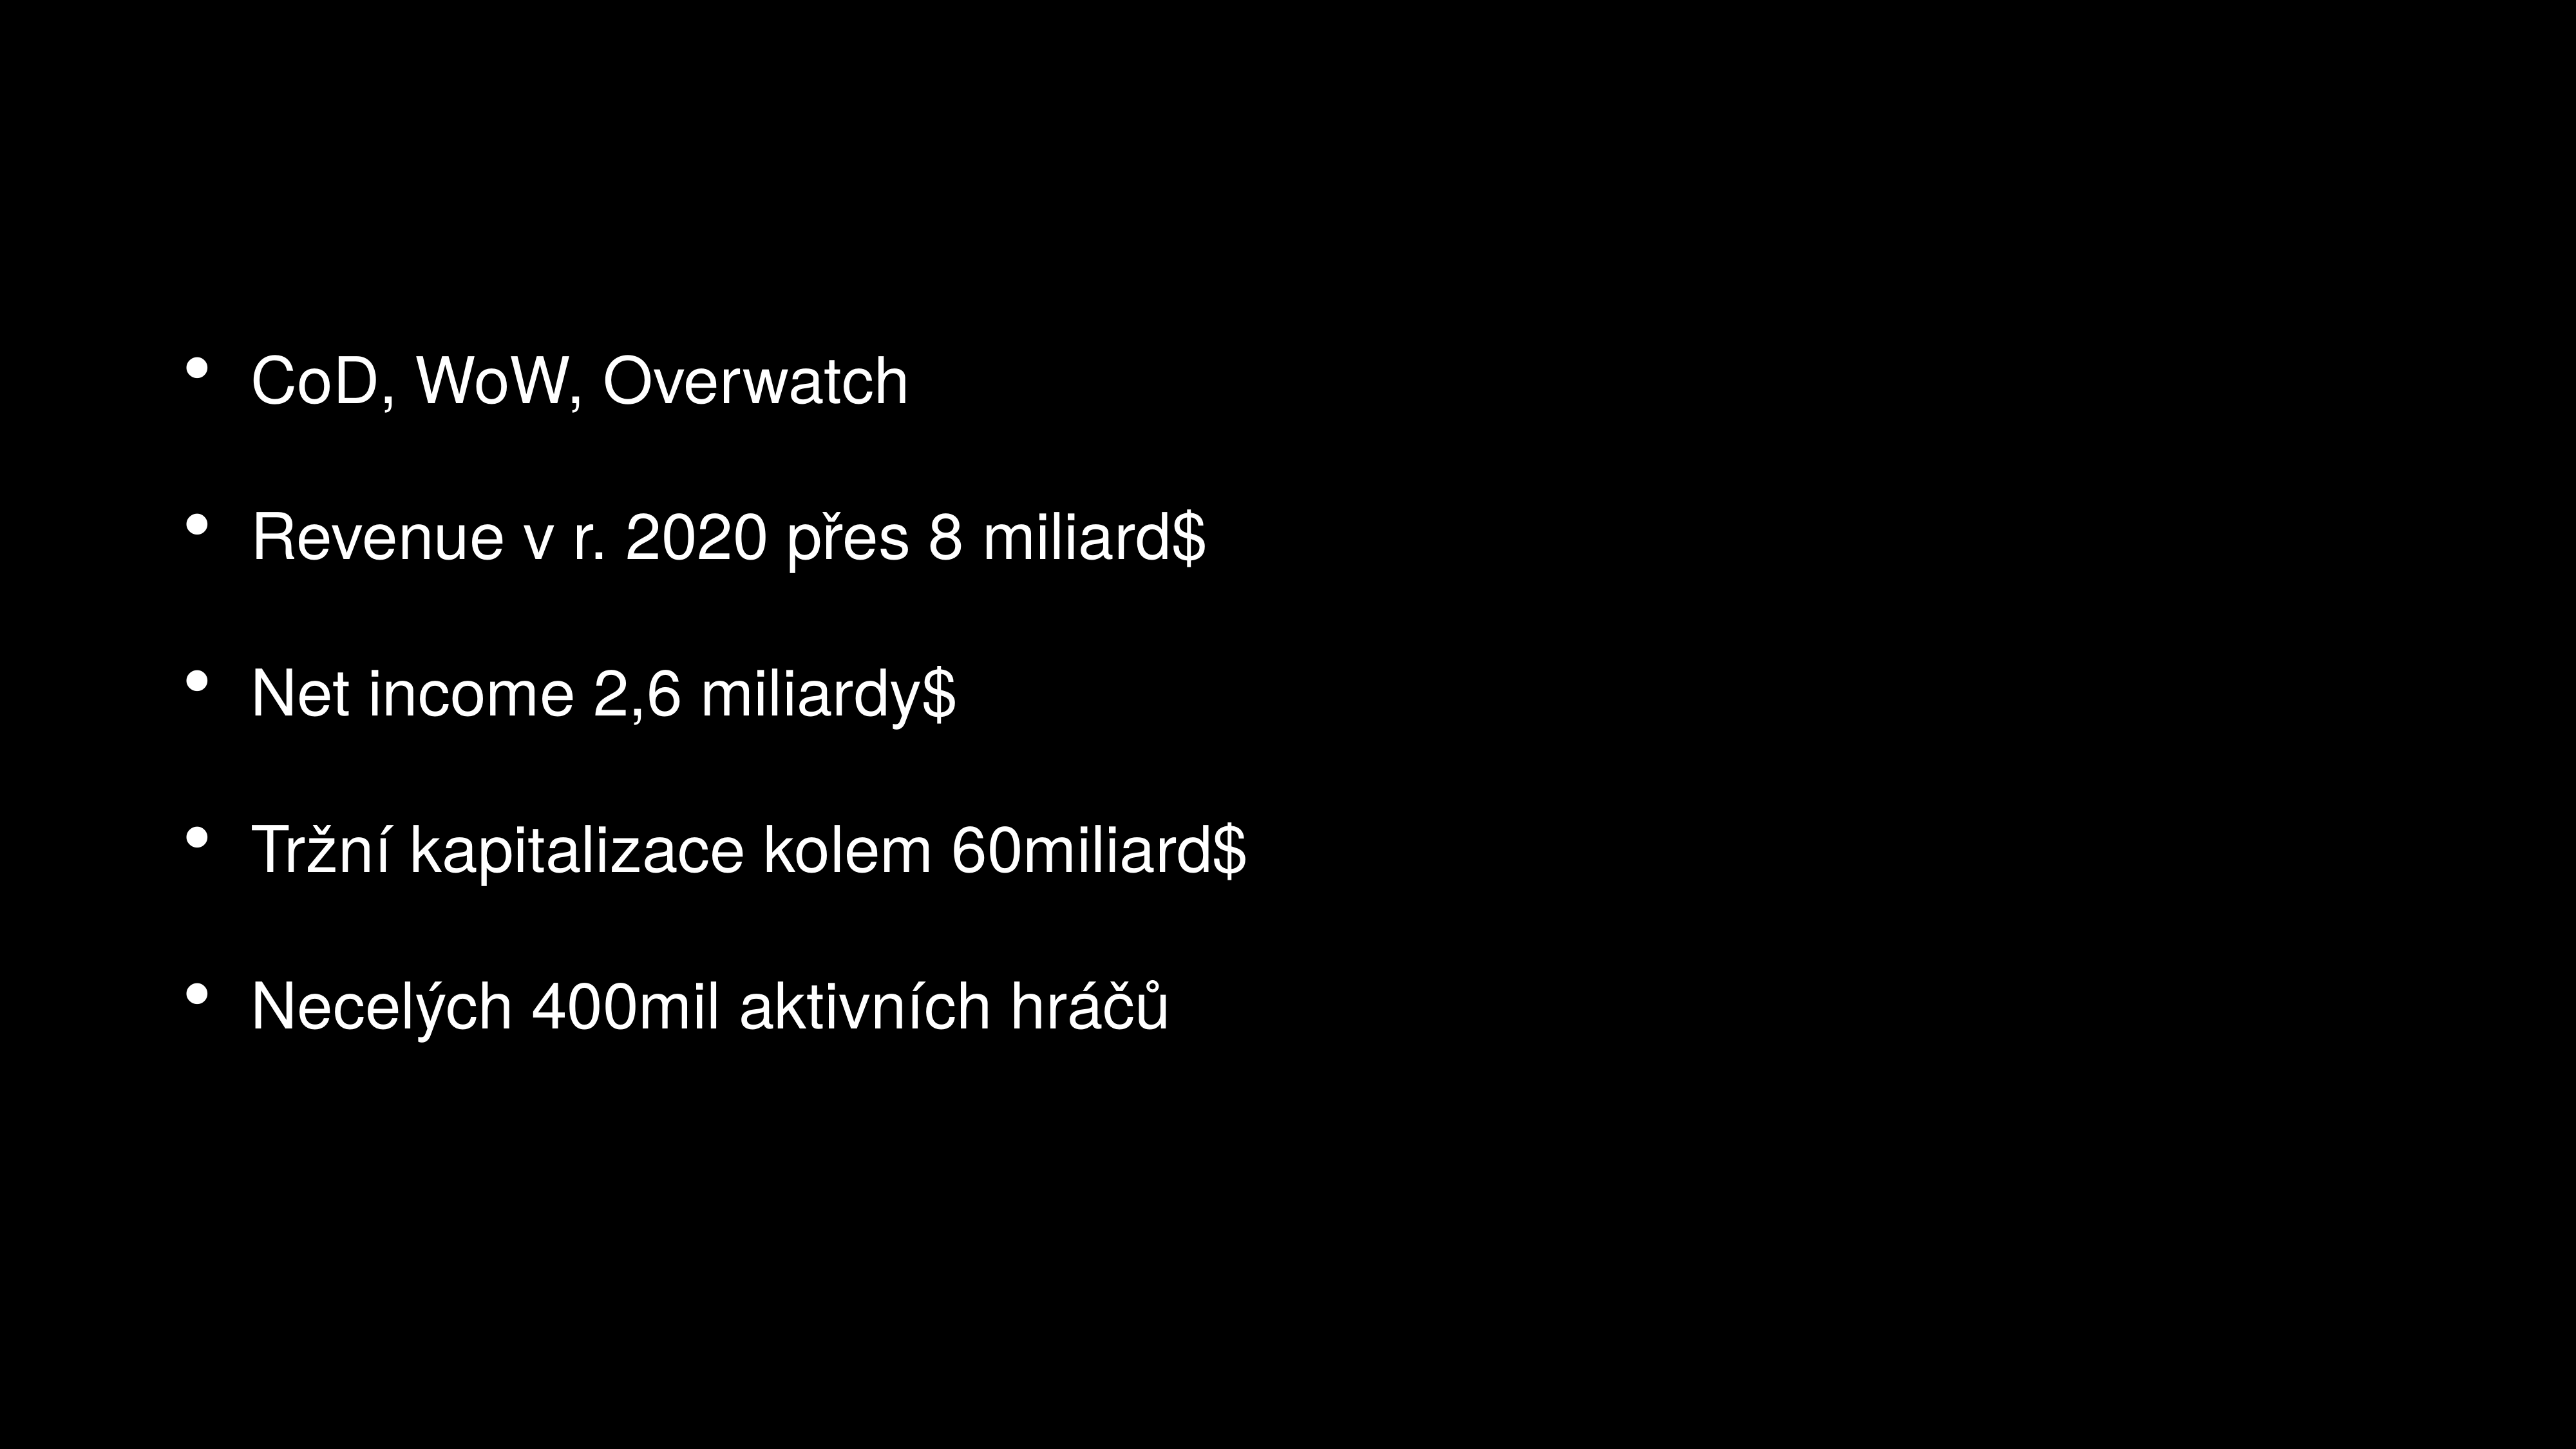

CoD, WoW, Overwatch
Revenue v r. 2020 přes 8 miliard$
Net income 2,6 miliardy$
Tržní kapitalizace kolem 60miliard$
Necelých 400mil aktivních hráčů